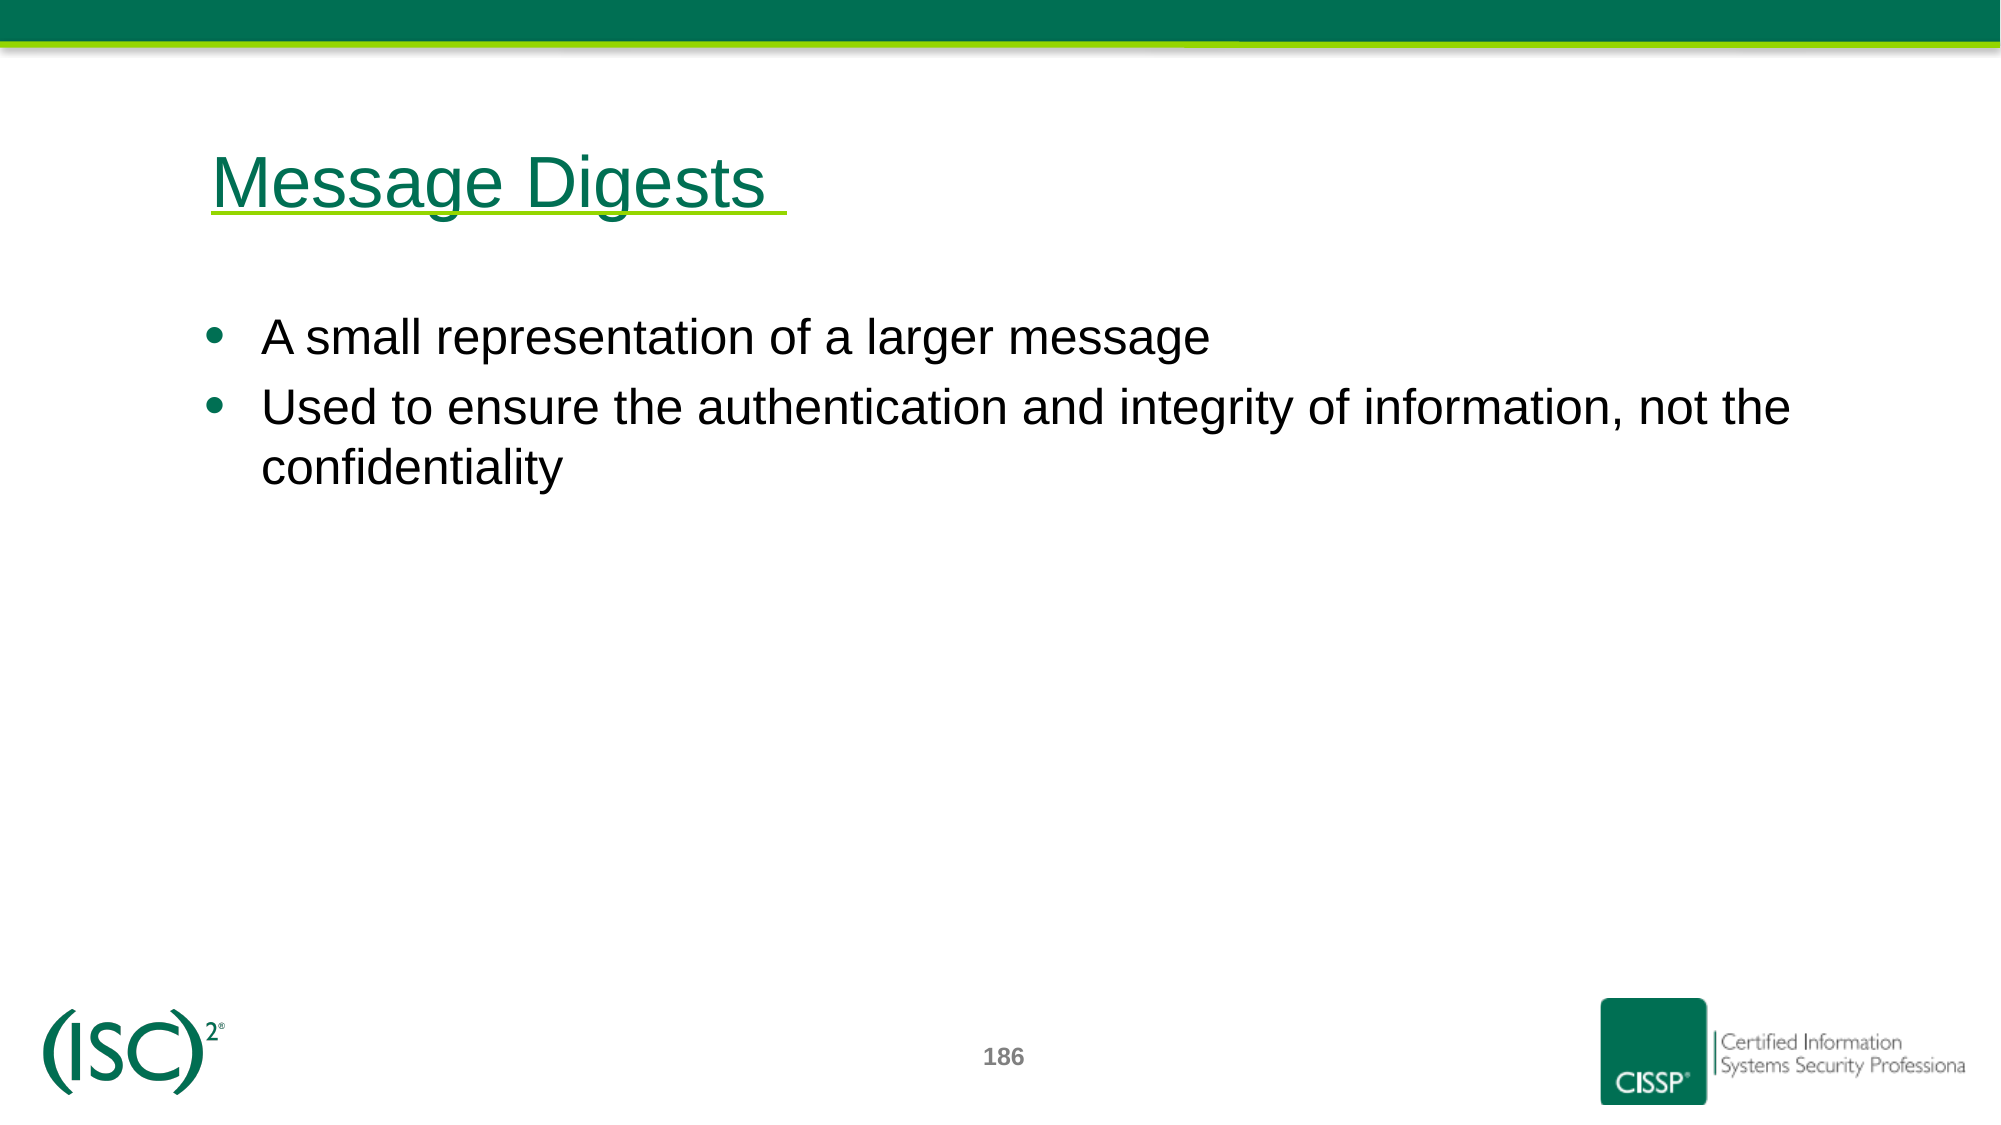

Message Digests
A small representation of a larger message
Used to ensure the authentication and integrity of information, not the confidentiality